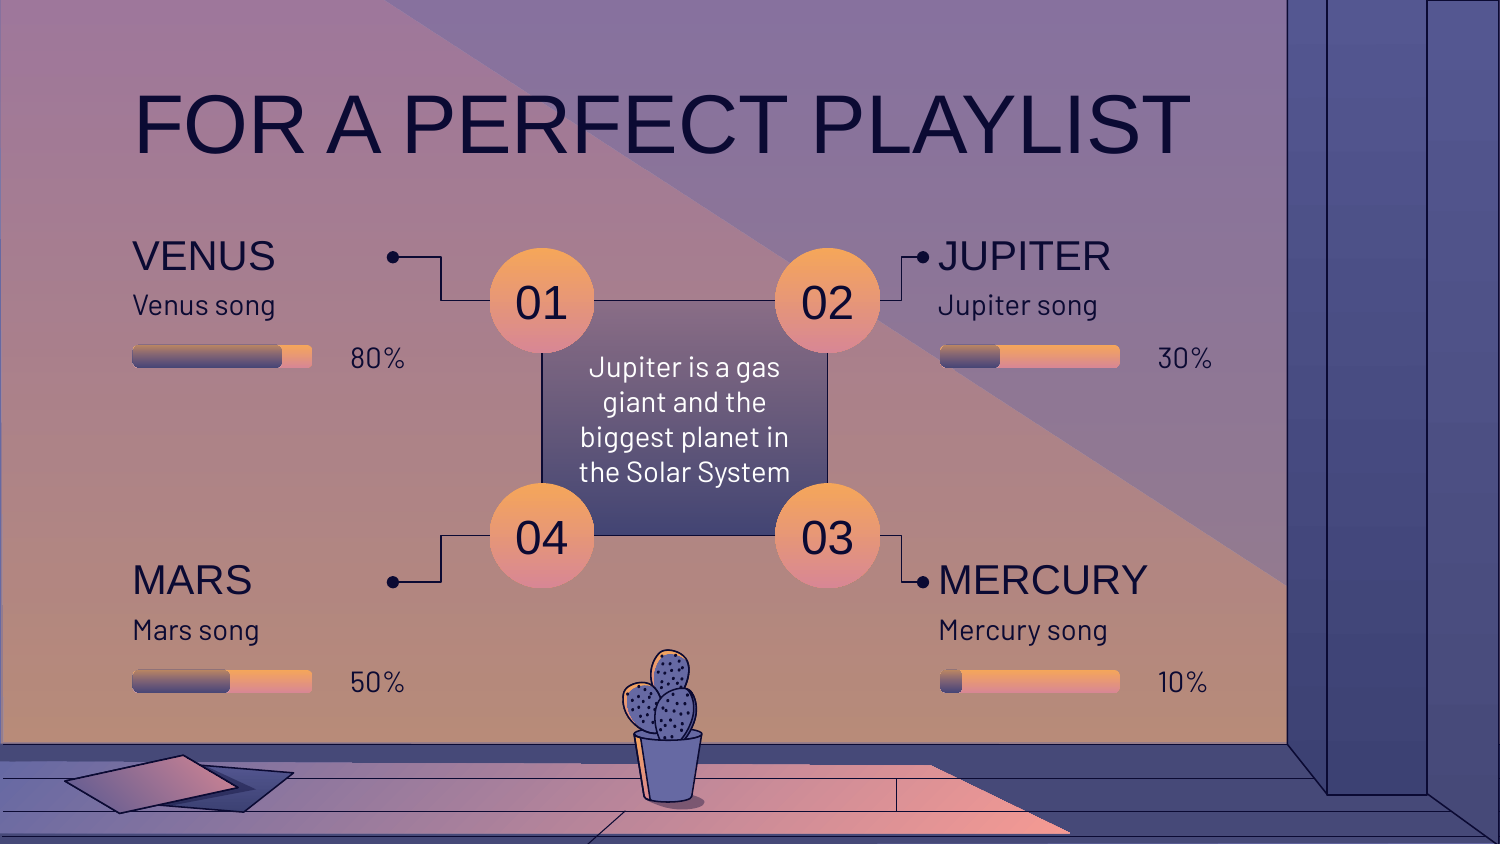

# FOR A PERFECT PLAYLIST
VENUS
JUPITER
01
02
Venus song
Jupiter song
Jupiter is a gas giant and the biggest planet in the Solar System
80%
30%

04
03
MARS
MERCURY
Mars song
Mercury song

50%
10%